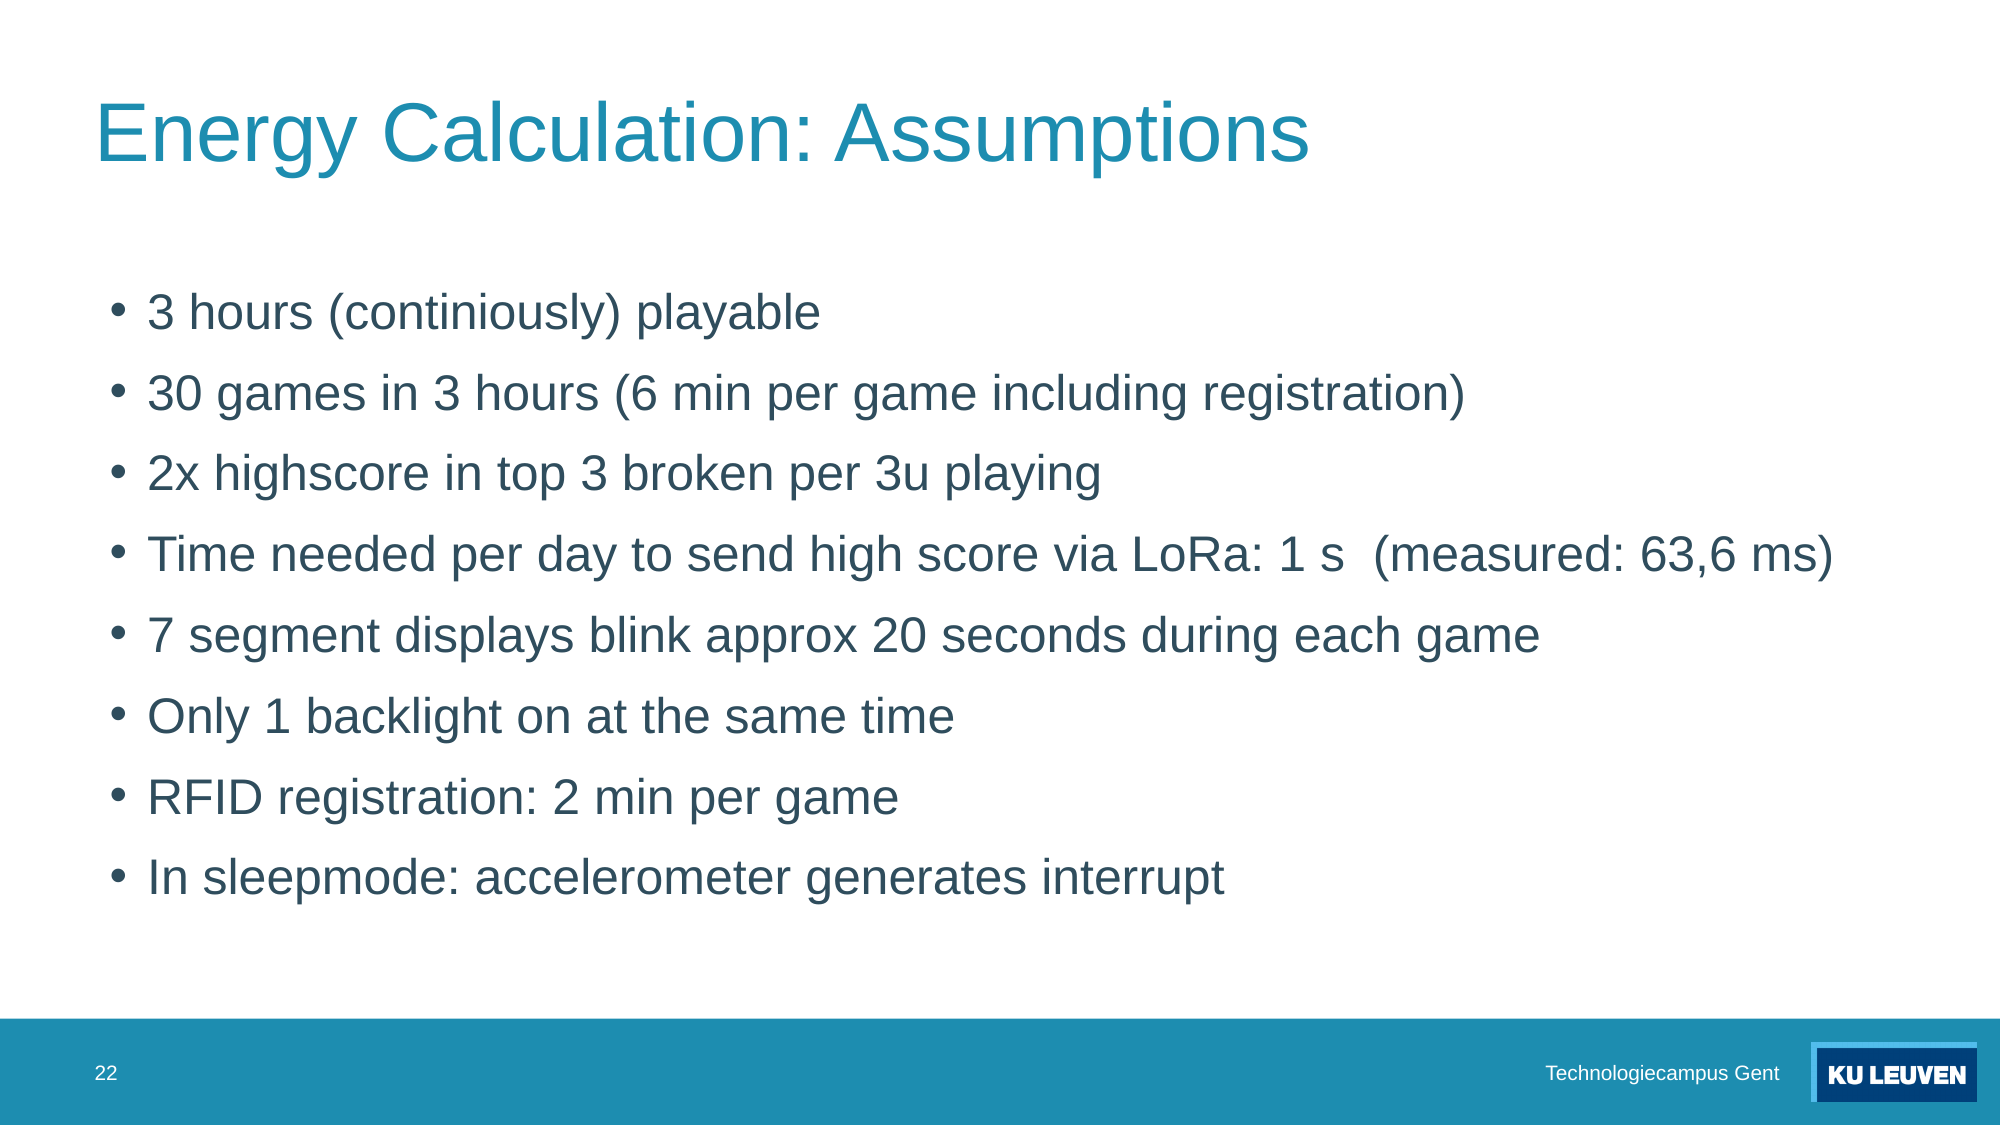

# Energy Calculation: Assumptions
3 hours (continiously) playable
30 games in 3 hours (6 min per game including registration)
2x highscore in top 3 broken per 3u playing
Time needed per day to send high score via LoRa: 1 s  (measured: 63,6 ms)
7 segment displays blink approx 20 seconds during each game
Only 1 backlight on at the same time
RFID registration: 2 min per game
In sleepmode: accelerometer generates interrupt
22
Technologiecampus Gent